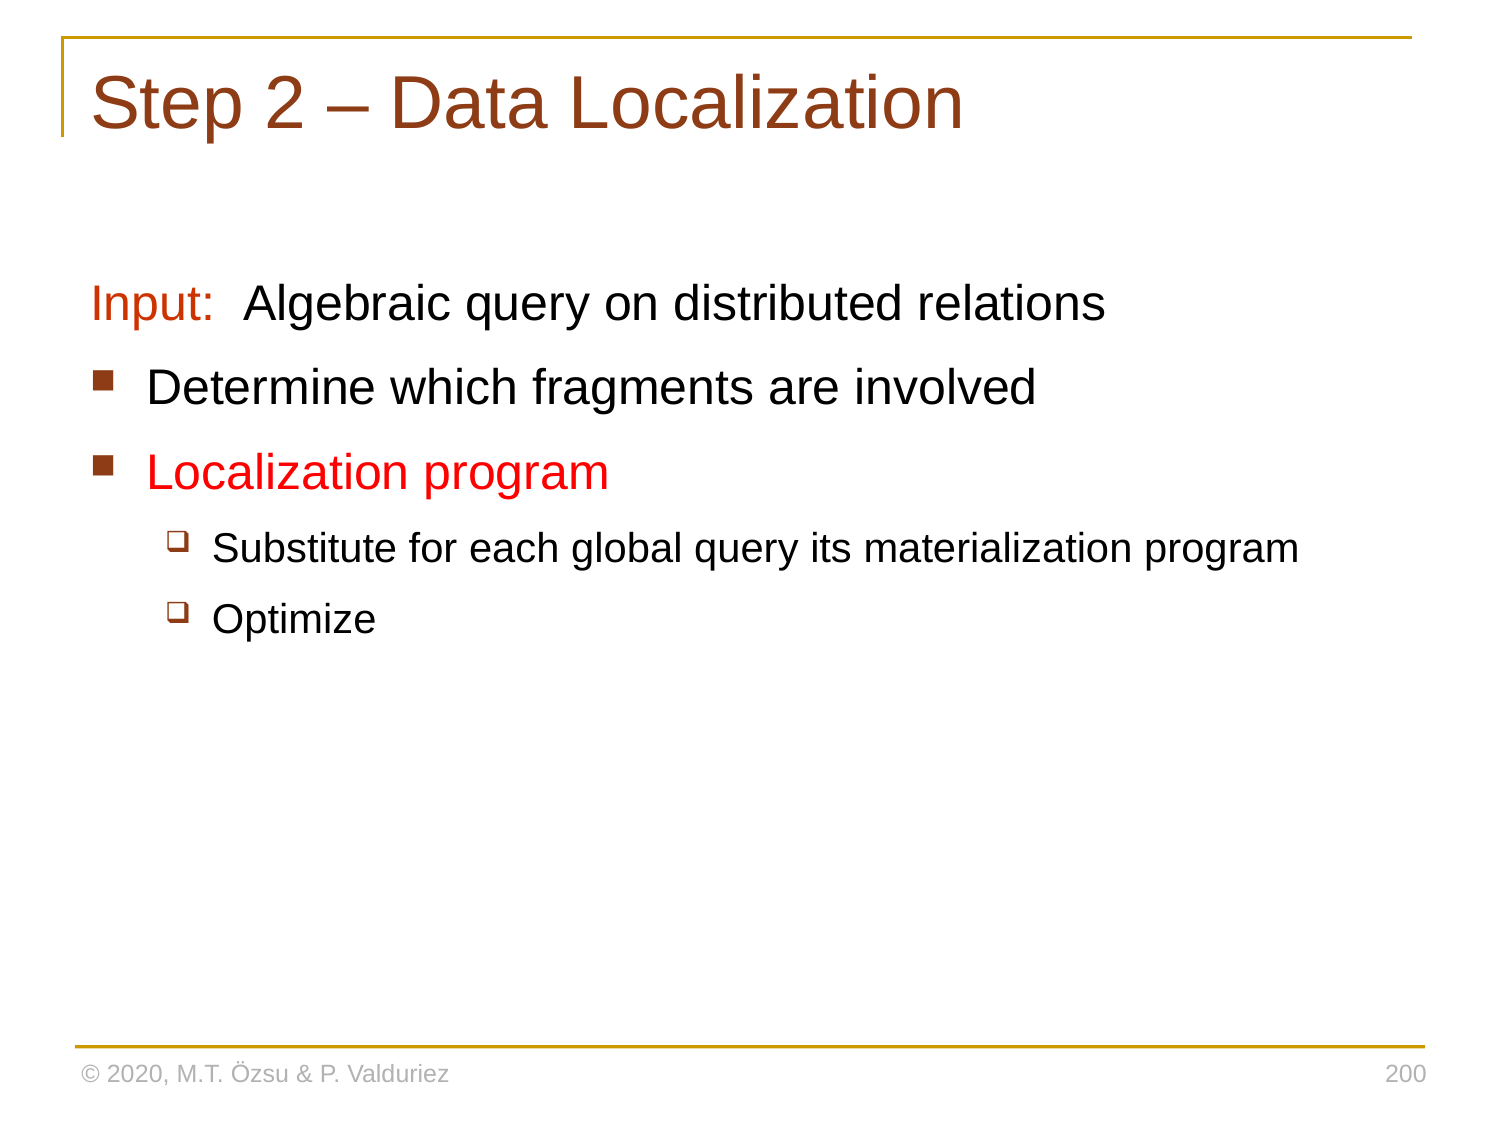

# Step 2 – Data Localization
Input:  Algebraic query on distributed relations
Determine which fragments are involved
Localization program
Substitute for each global query its materialization program
Optimize
© 2020, M.T. Özsu & P. Valduriez
200